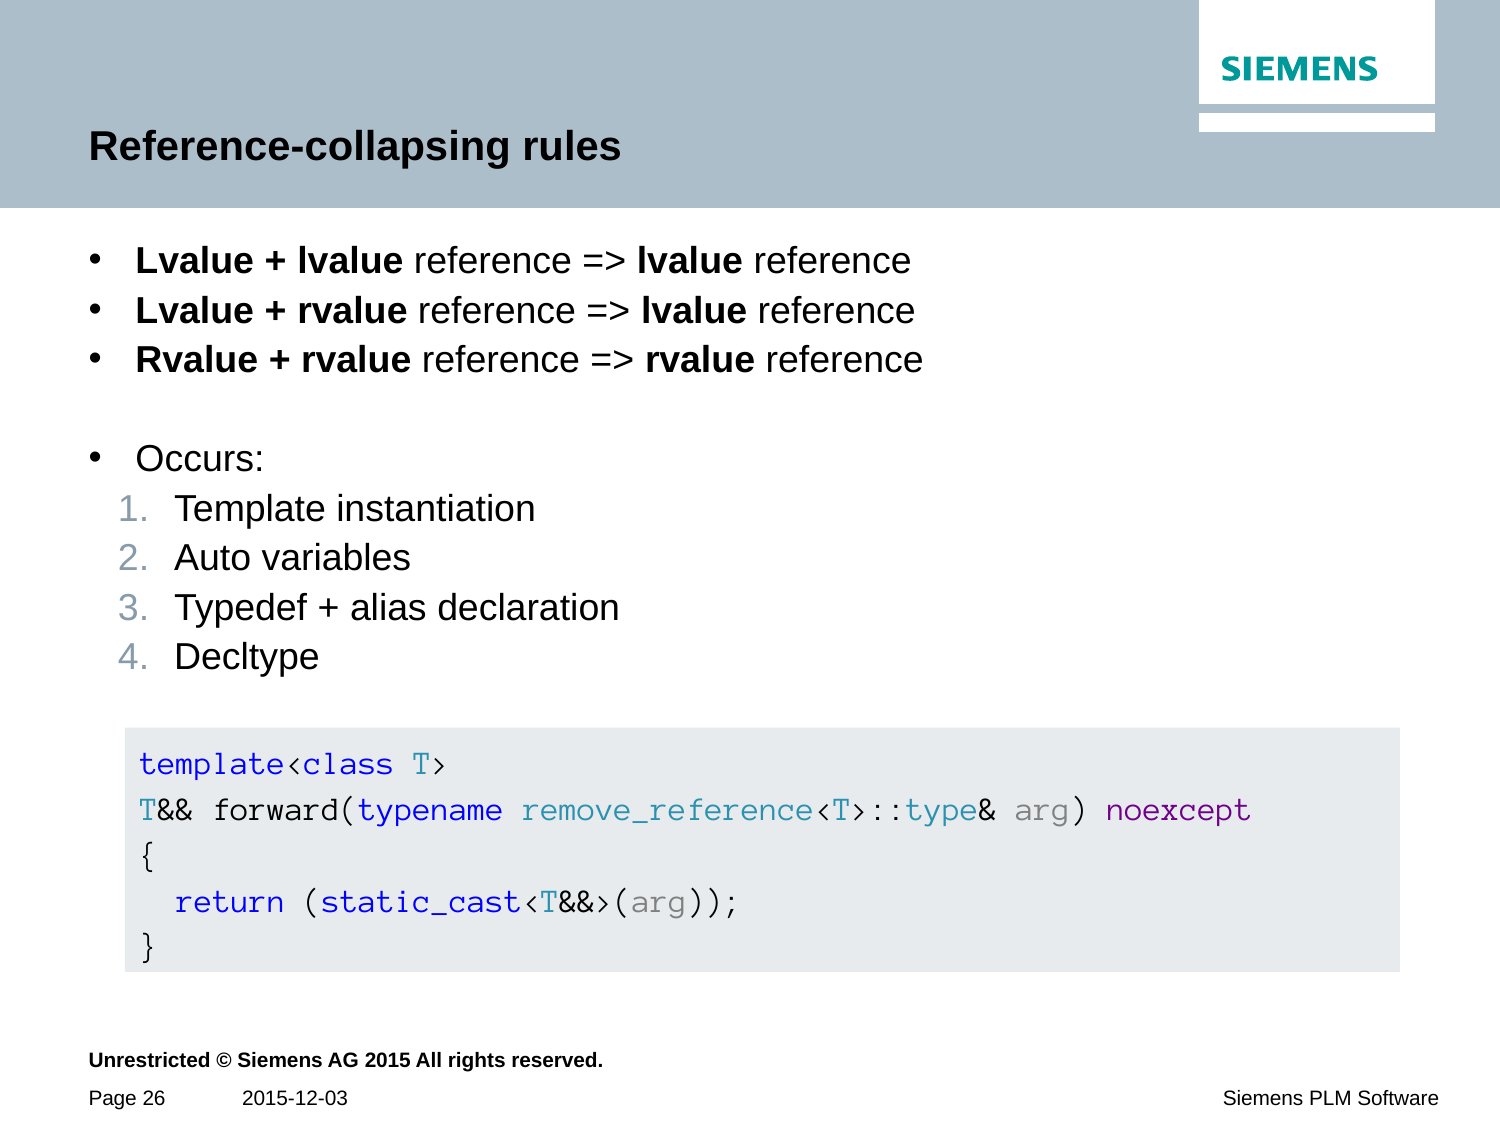

# Reference-collapsing rules
Lvalue + lvalue reference => lvalue reference
Lvalue + rvalue reference => lvalue reference
Rvalue + rvalue reference => rvalue reference

Occurs:
Template instantiation
Auto variables
Typedef + alias declaration
Decltype

template<class T>
T&& forward(typename remove_reference<T>::type& arg) noexcept
{
  return (static_cast<T&&>(arg));
}